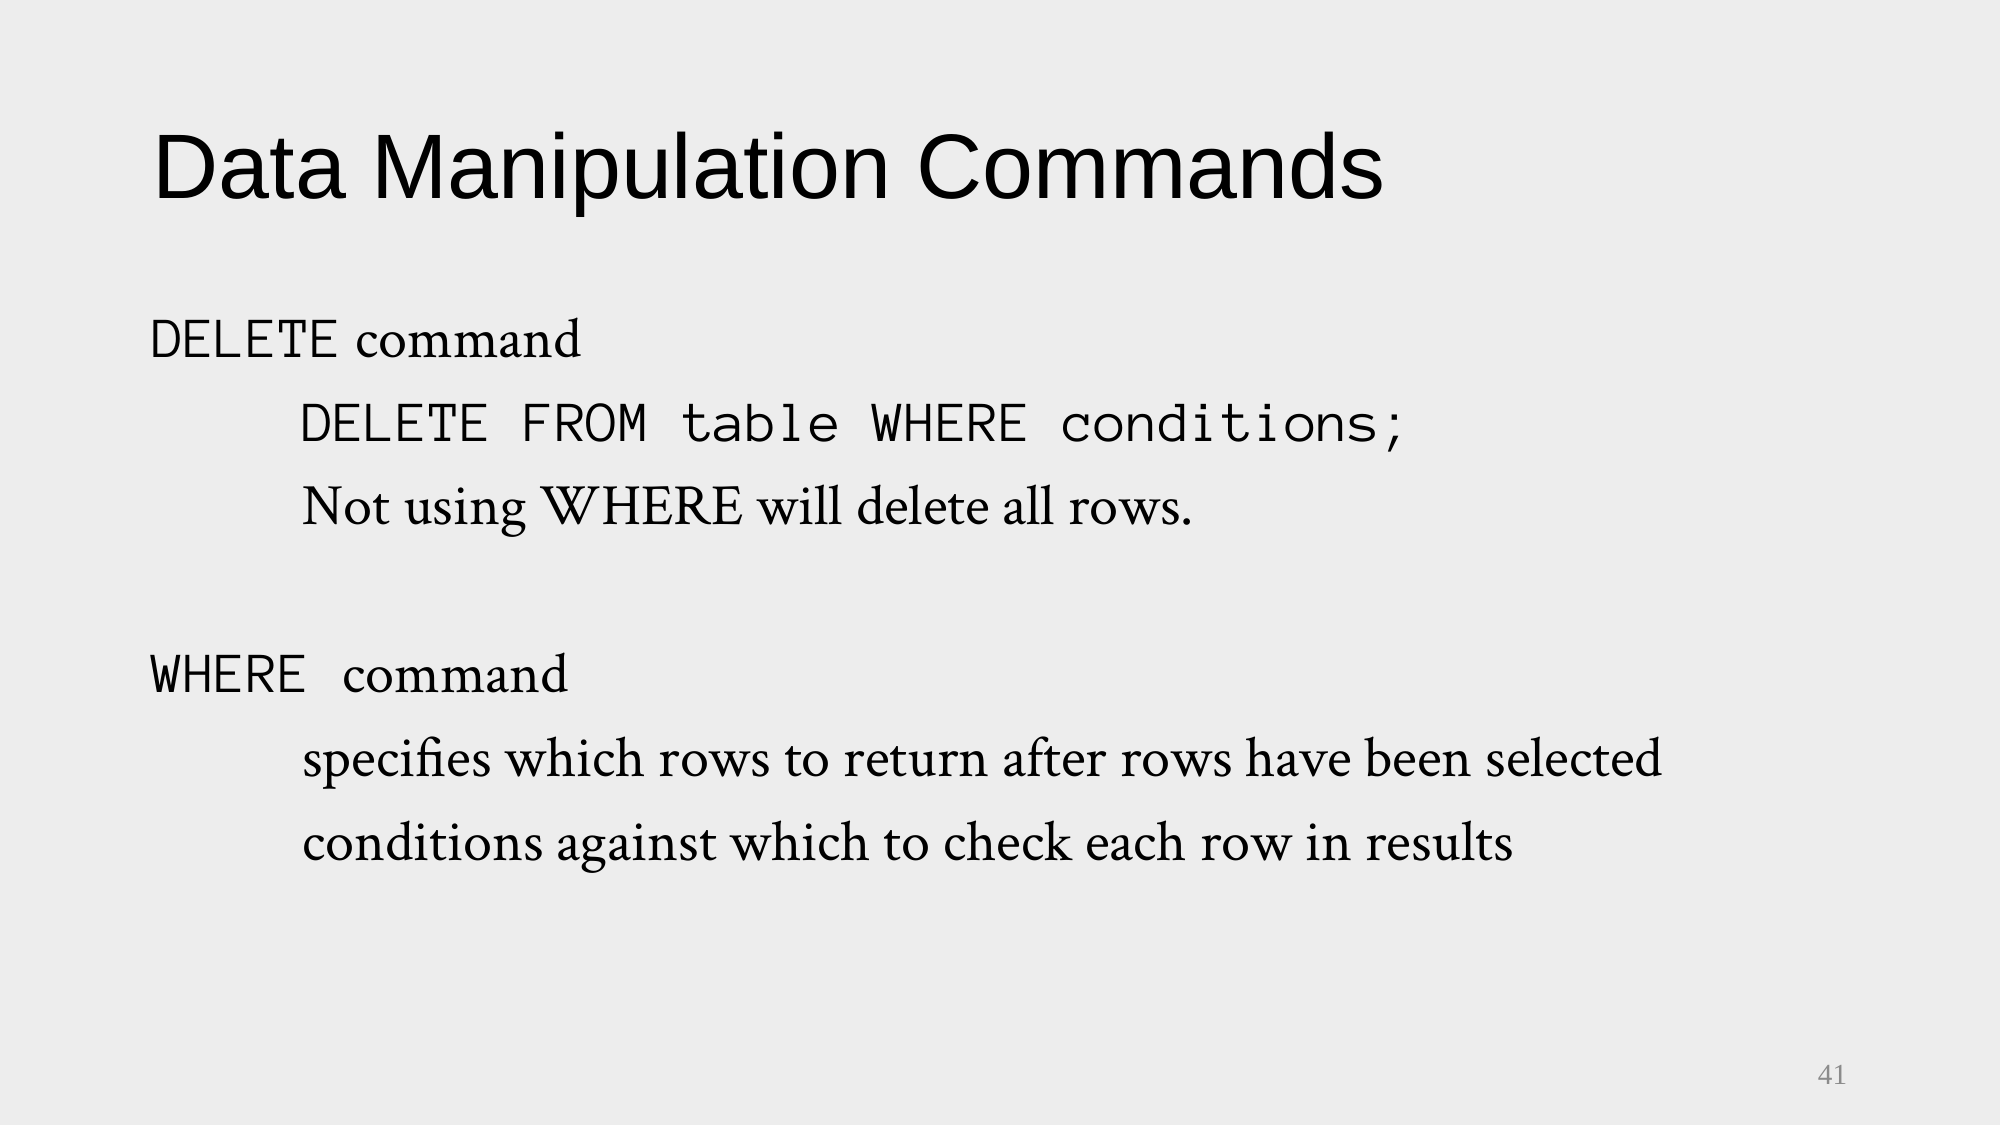

# Data Manipulation Commands
DELETE command
	DELETE FROM table WHERE conditions;
	Not using WHERE will delete all rows.

WHERE command
	specifies which rows to return after rows have been selected
	conditions against which to check each row in results
41